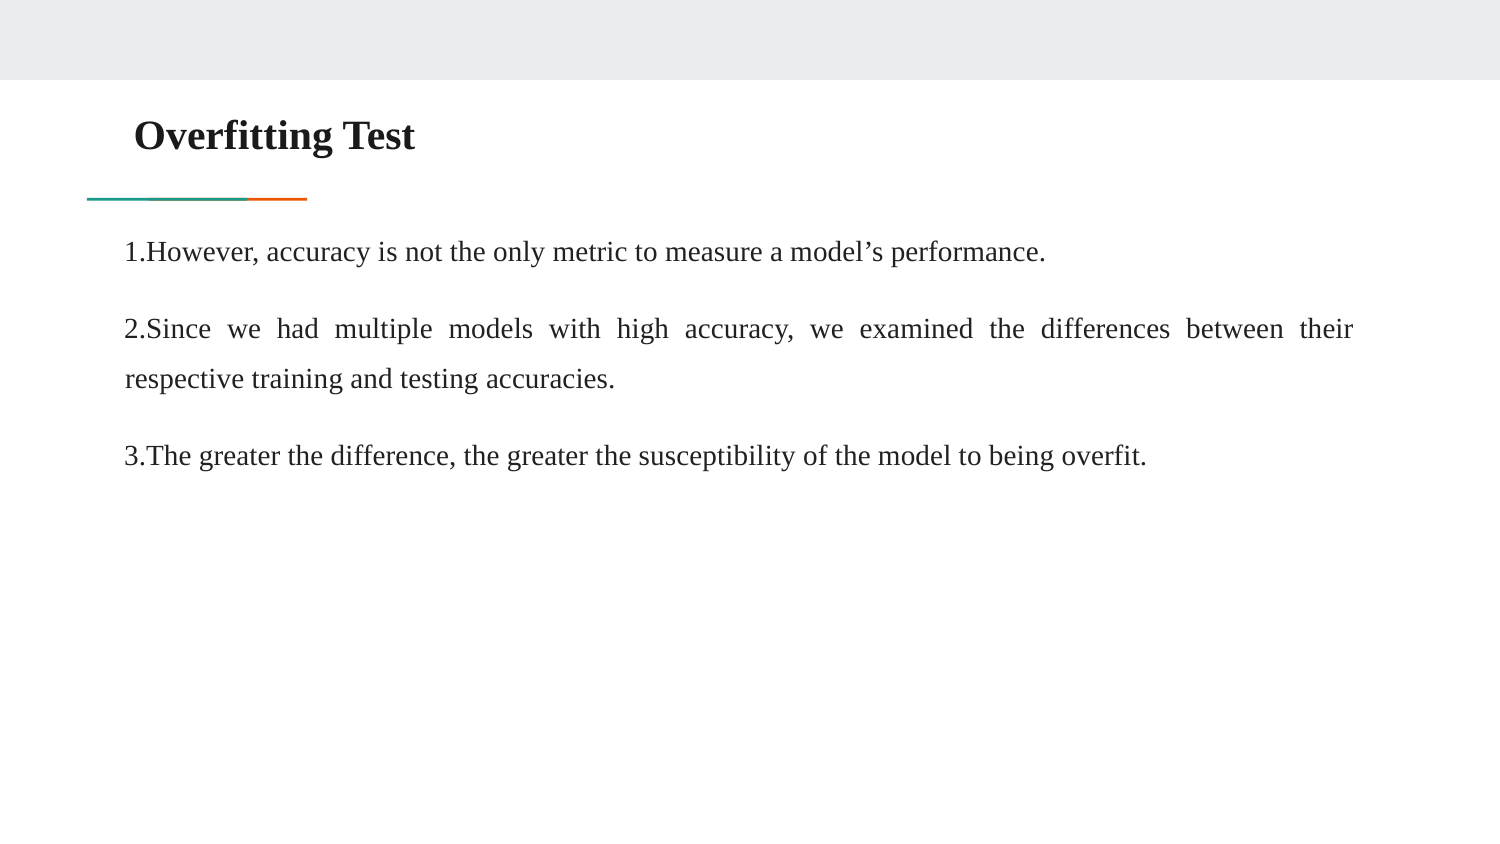

# Overfitting Test
1.However, accuracy is not the only metric to measure a model’s performance.
2.Since we had multiple models with high accuracy, we examined the differences between their respective training and testing accuracies.
3.The greater the difference, the greater the susceptibility of the model to being overfit.